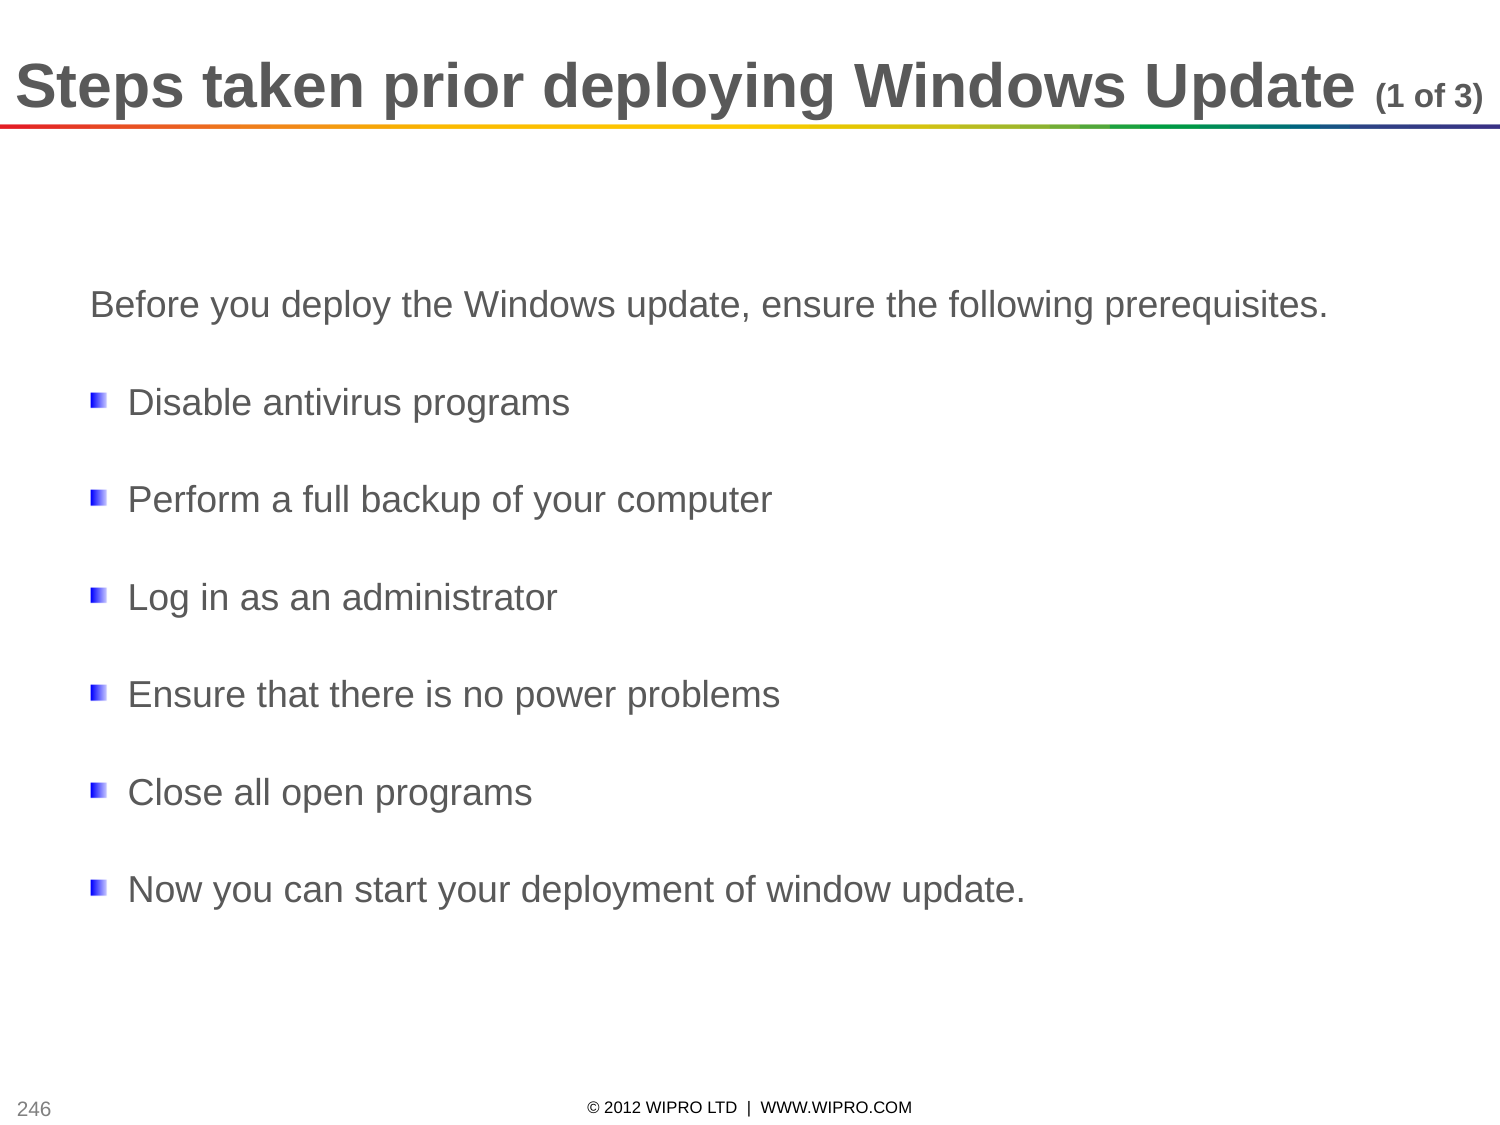

Steps taken prior deploying Windows Update (1 of 3)
Before you deploy the Windows update, ensure the following prerequisites.
Disable antivirus programs
Perform a full backup of your computer
Log in as an administrator
Ensure that there is no power problems
Close all open programs
Now you can start your deployment of window update.